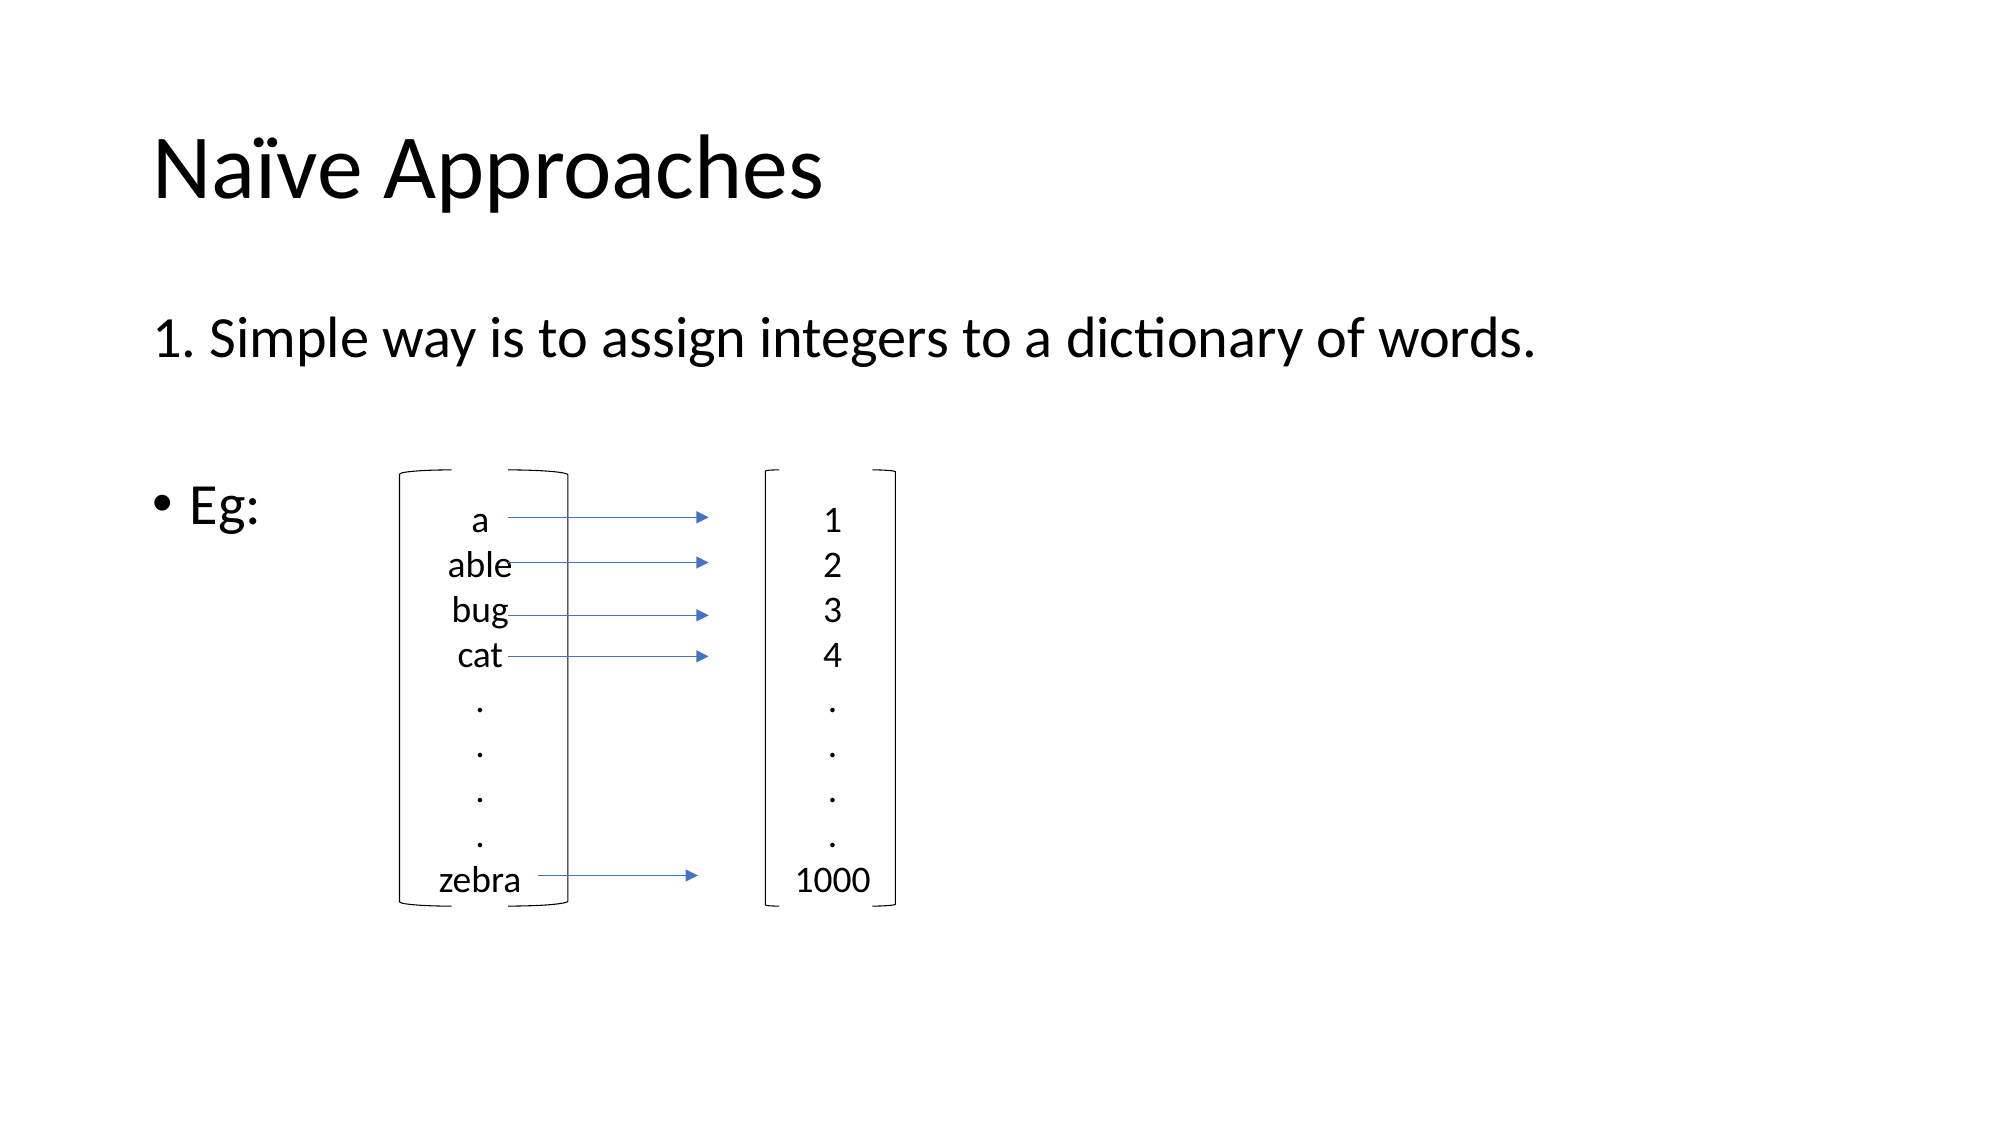

# Naïve Approaches
1. Simple way is to assign integers to a dictionary of words.

Eg:

a
able
bug
cat
.
.
.
.
zebra
1
2
3
4
.
.
.
.
1000